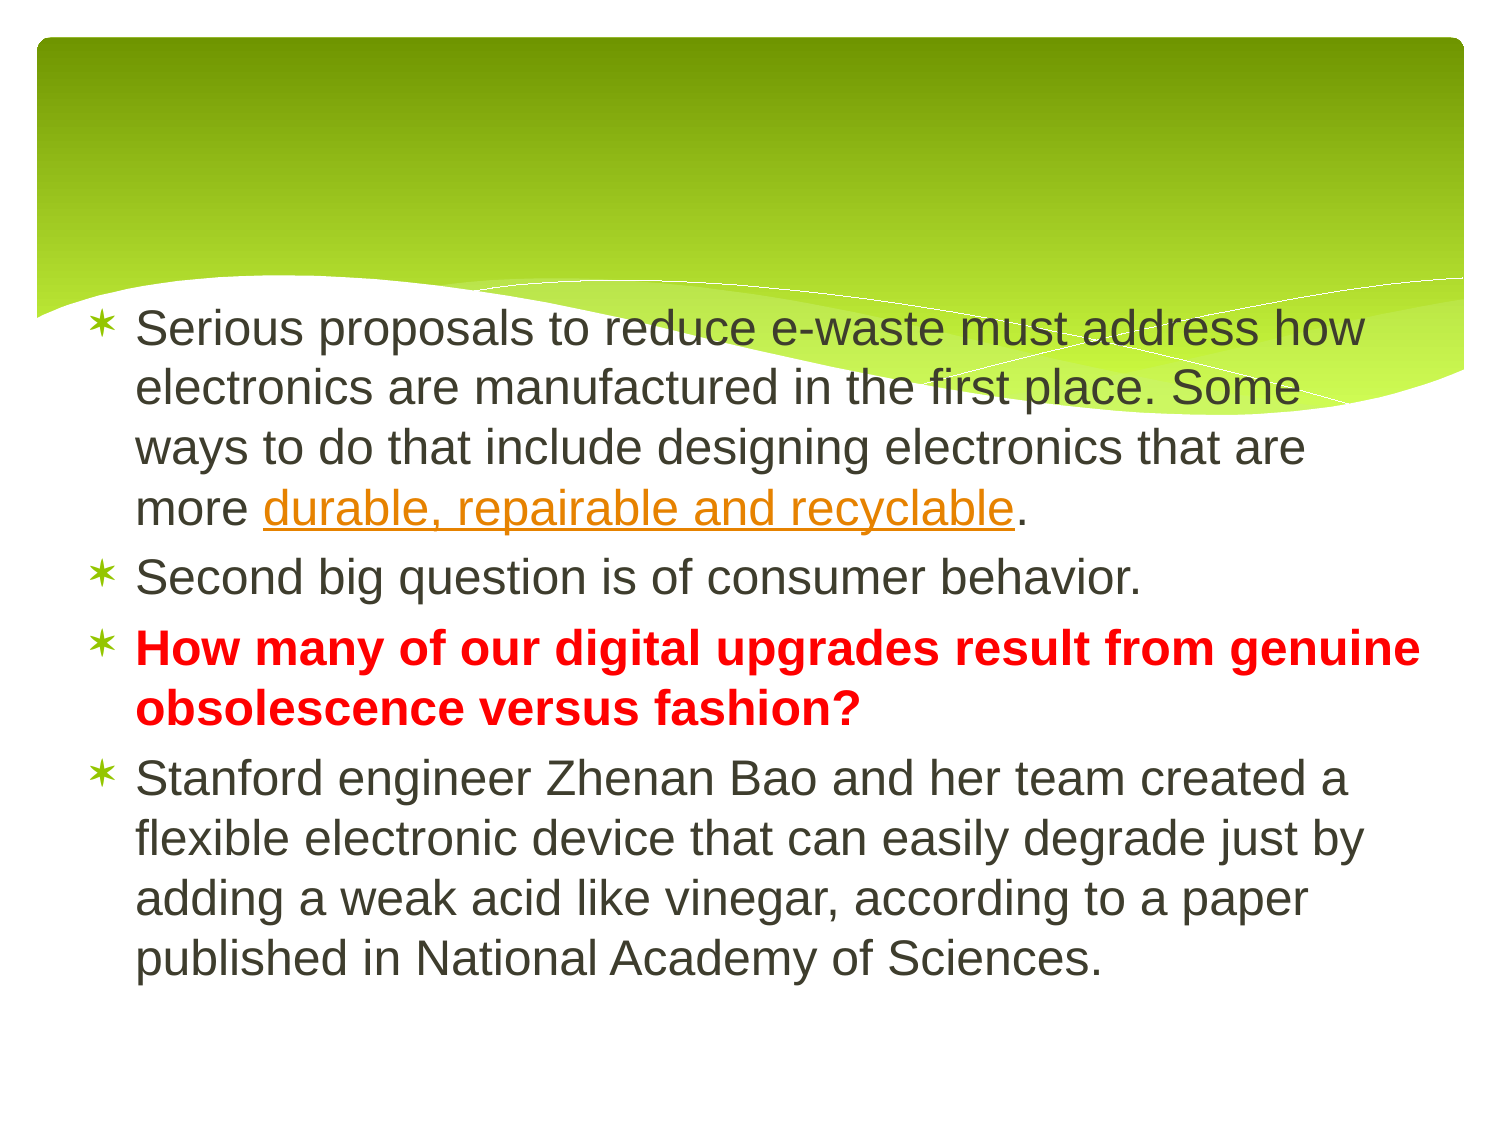

Serious proposals to reduce e-waste must address how electronics are manufactured in the first place. Some ways to do that include designing electronics that are more durable, repairable and recyclable.
Second big question is of consumer behavior.
How many of our digital upgrades result from genuine obsolescence versus fashion?
Stanford engineer Zhenan Bao and her team created a flexible electronic device that can easily degrade just by adding a weak acid like vinegar, according to a paper published in National Academy of Sciences.